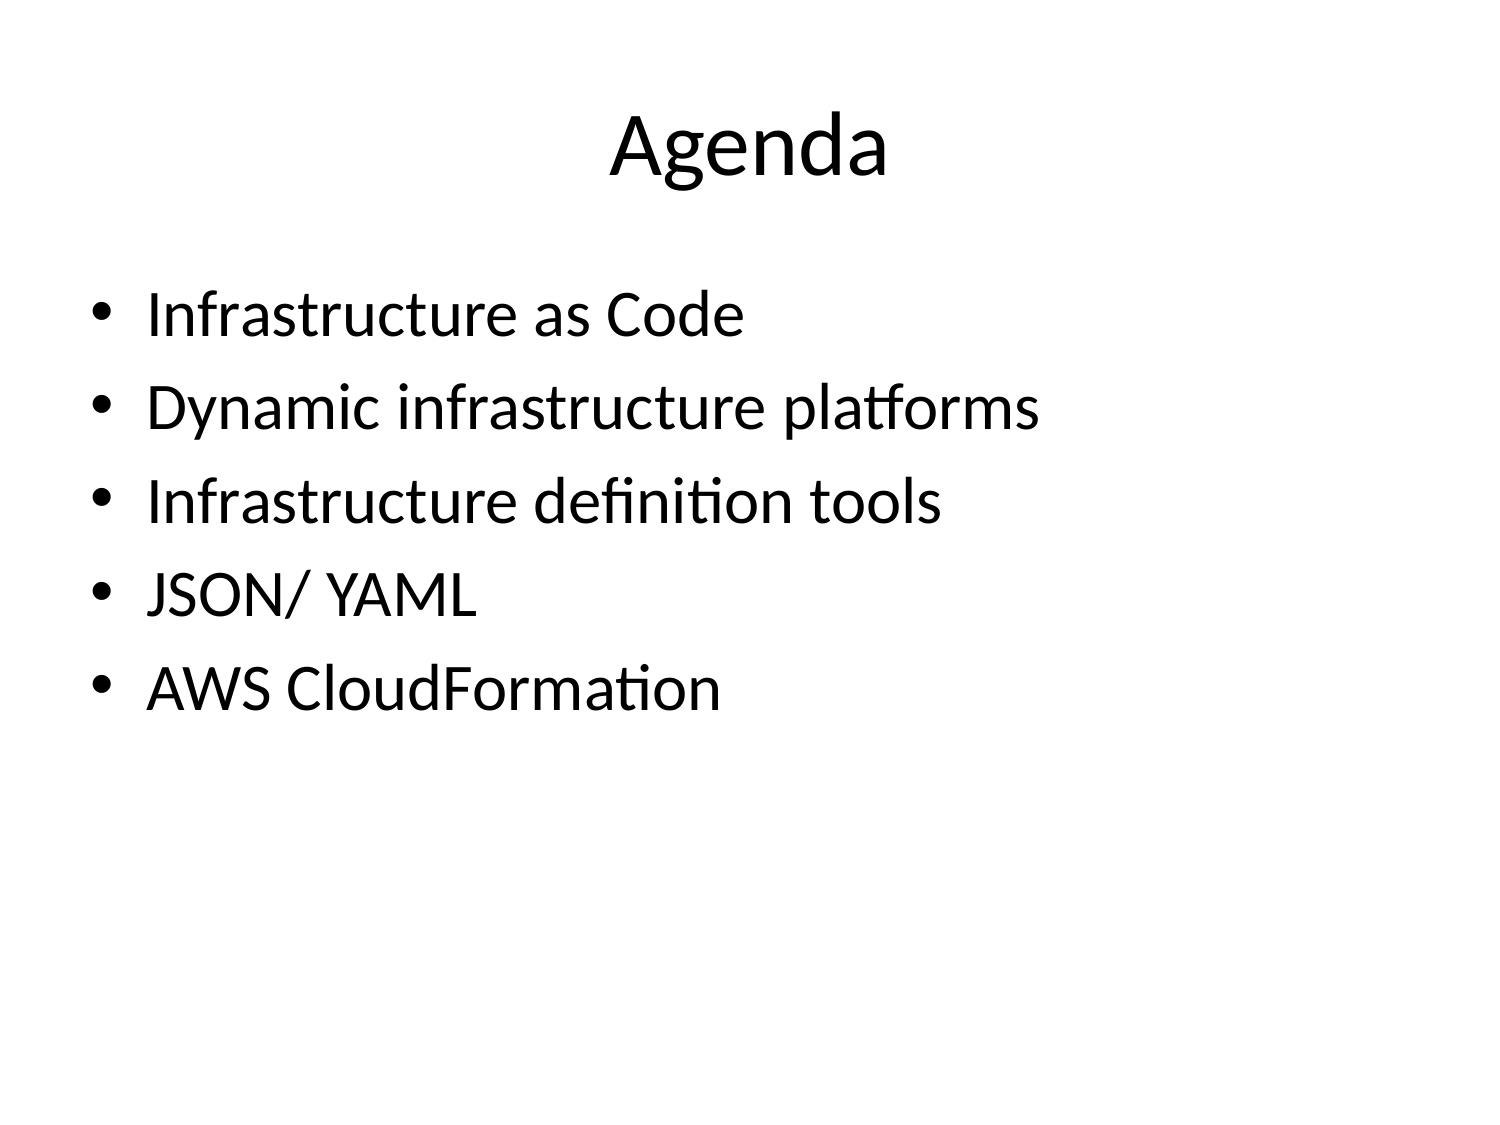

# Agenda
Infrastructure as Code
Dynamic infrastructure platforms
Infrastructure definition tools
JSON/ YAML
AWS CloudFormation